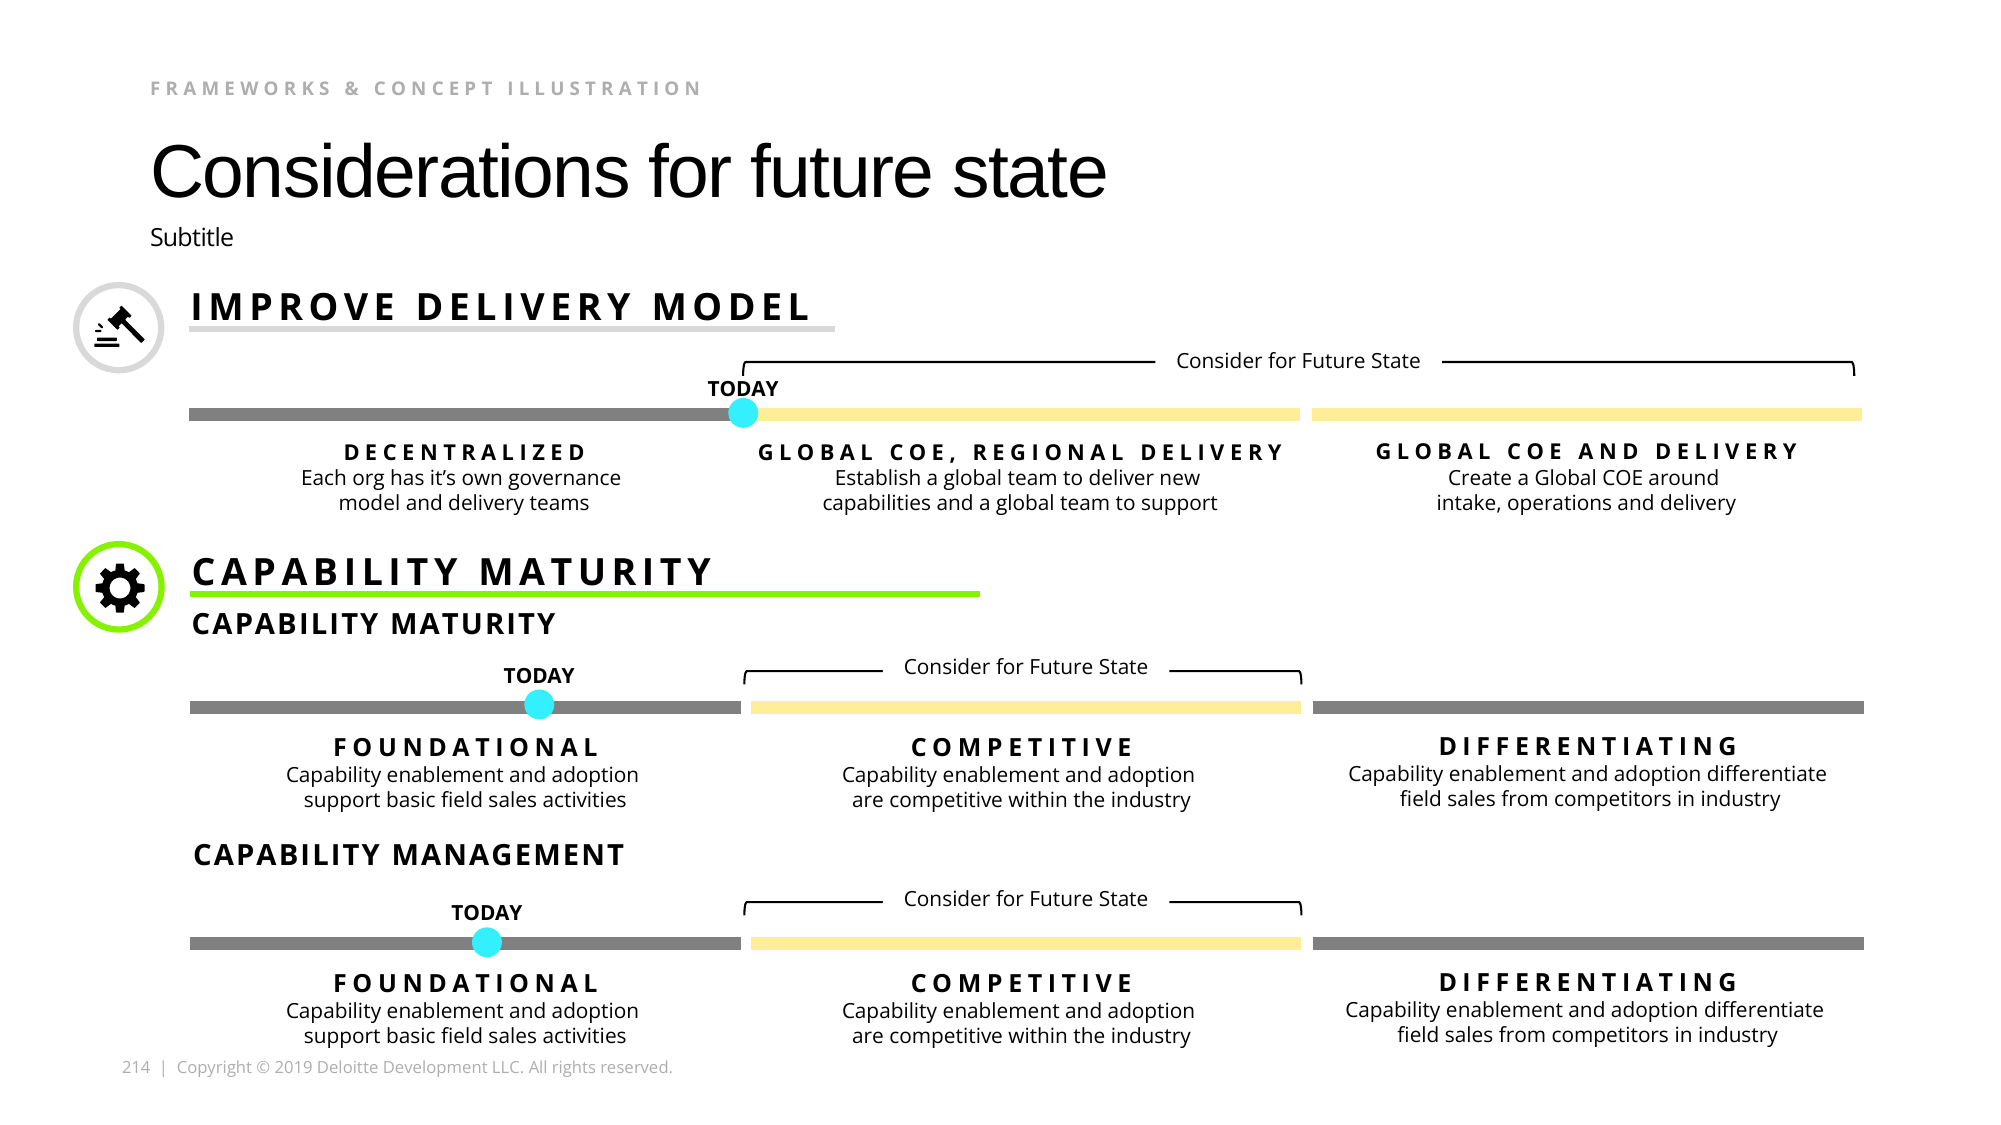

FRAMEWORKS & CONCEPT ILLUSTRATION
# Considerations for future state
Subtitle

IMPROVE DELIVERY MODEL
Consider for Future State
TODAY

GLOBAL COE AND DELIVERY
Create a Global COE around
intake, operations and delivery
DECENTRALIZED
Each org has it’s own governance
model and delivery teams
GLOBAL COE, REGIONAL DELIVERY
Establish a global team to deliver new
capabilities and a global team to support

CAPABILITY MATURITY
Consider for Future State
DIFFERENTIATING
Capability enablement and adoption differentiate
 field sales from competitors in industry
FOUNDATIONAL
Capability enablement and adoption
support basic field sales activities
COMPETITIVE
Capability enablement and adoption
are competitive within the industry

CAPABILITY MATURITY
TODAY

CAPABILITY MANAGEMENT

Consider for Future State
DIFFERENTIATING
Capability enablement and adoption differentiate
field sales from competitors in industry
FOUNDATIONAL
Capability enablement and adoption
support basic field sales activities
COMPETITIVE
Capability enablement and adoption
are competitive within the industry
TODAY